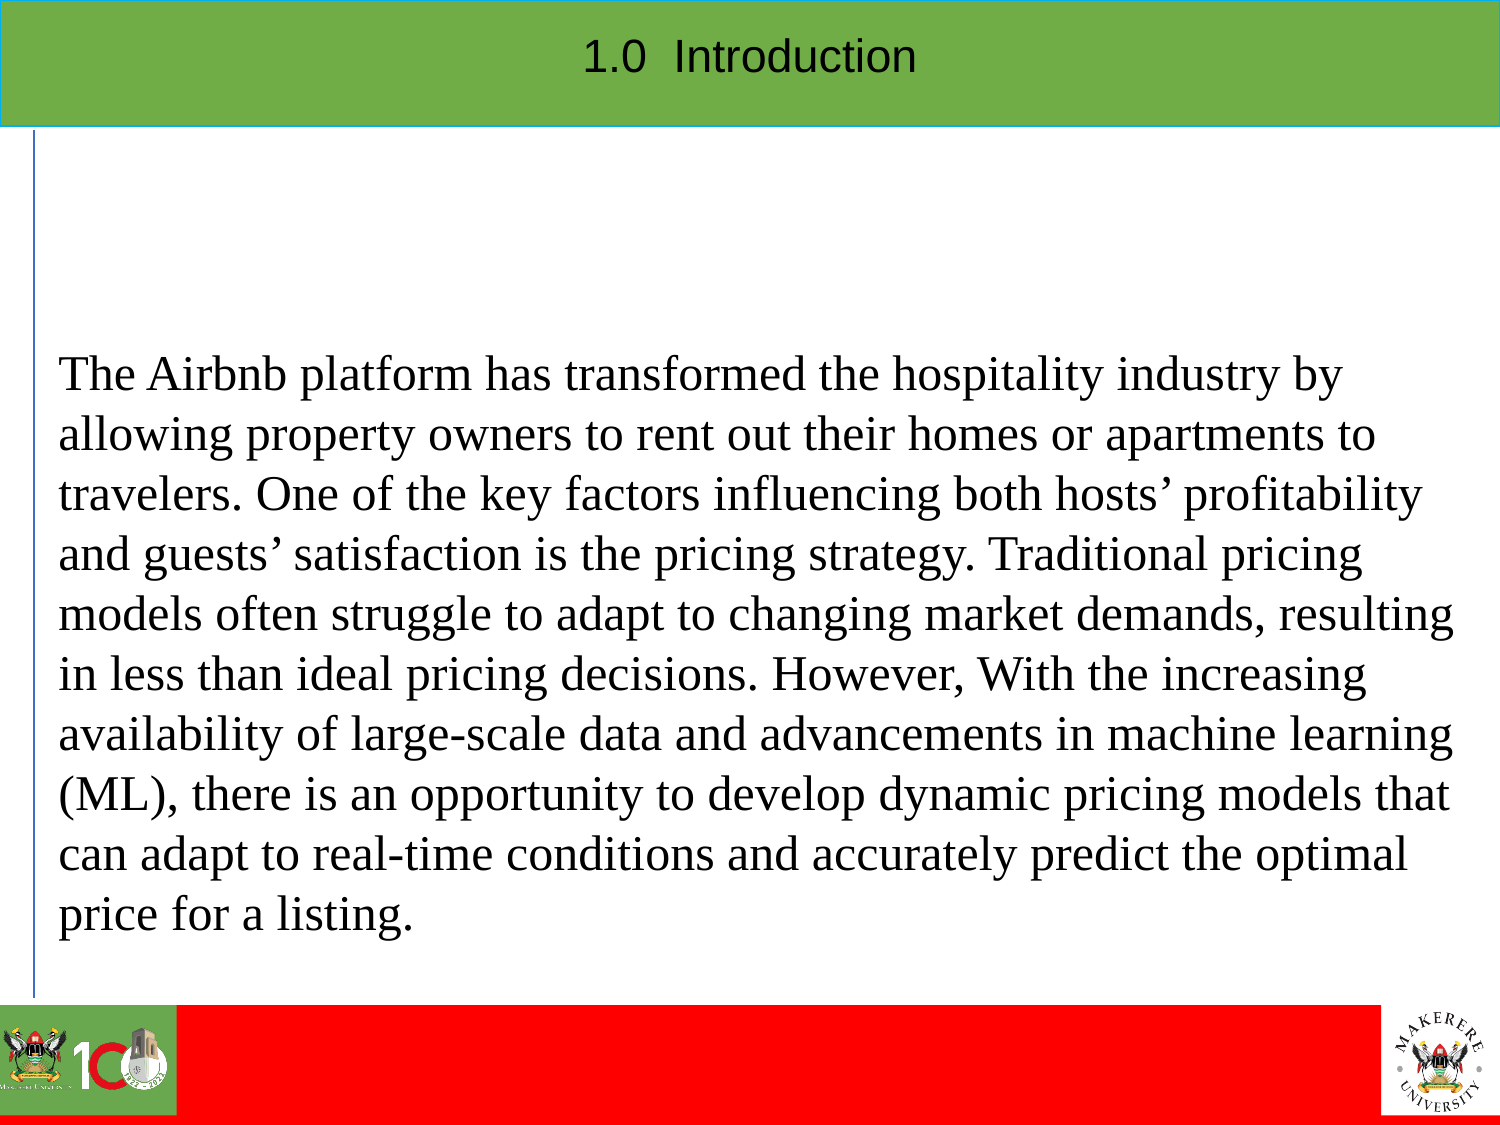

1.0  Introduction
The Airbnb platform has transformed the hospitality industry by allowing property owners to rent out their homes or apartments to travelers. One of the key factors influencing both hosts’ profitability and guests’ satisfaction is the pricing strategy. Traditional pricing models often struggle to adapt to changing market demands, resulting in less than ideal pricing decisions. However, With the increasing availability of large-scale data and advancements in machine learning (ML), there is an opportunity to develop dynamic pricing models that can adapt to real-time conditions and accurately predict the optimal price for a listing.